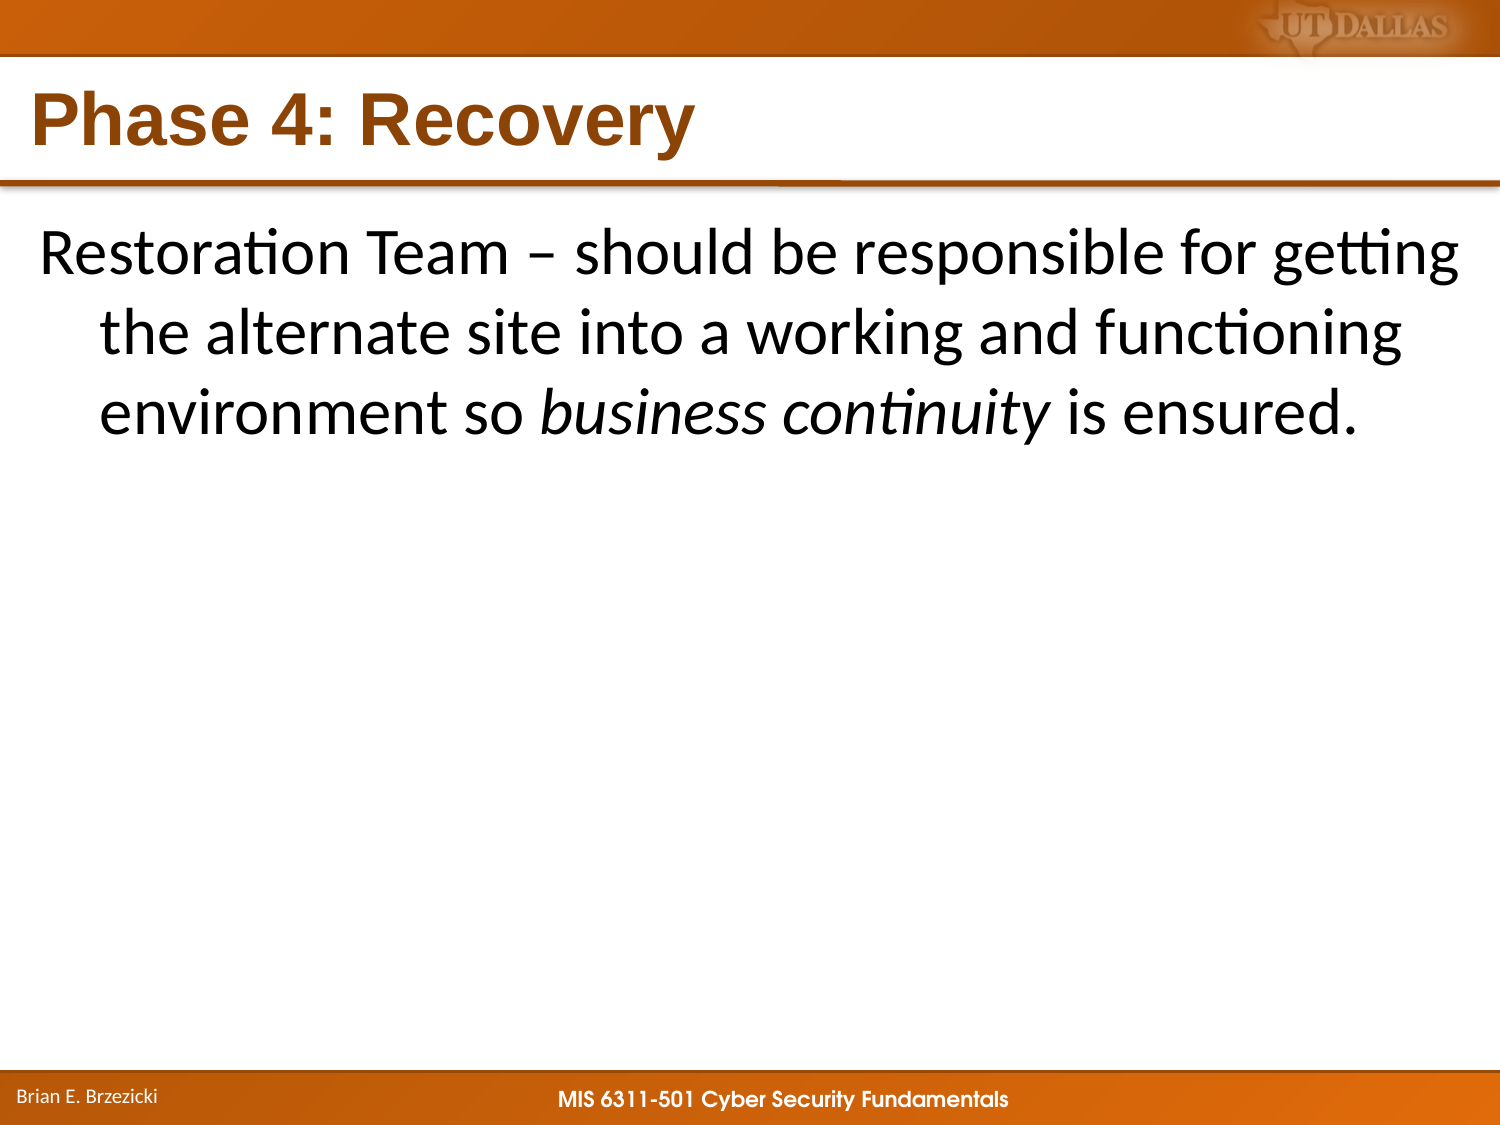

# Phase 4: Recovery
Restoration Team – should be responsible for getting the alternate site into a working and functioning environment so business continuity is ensured.
Brian E. Brzezicki